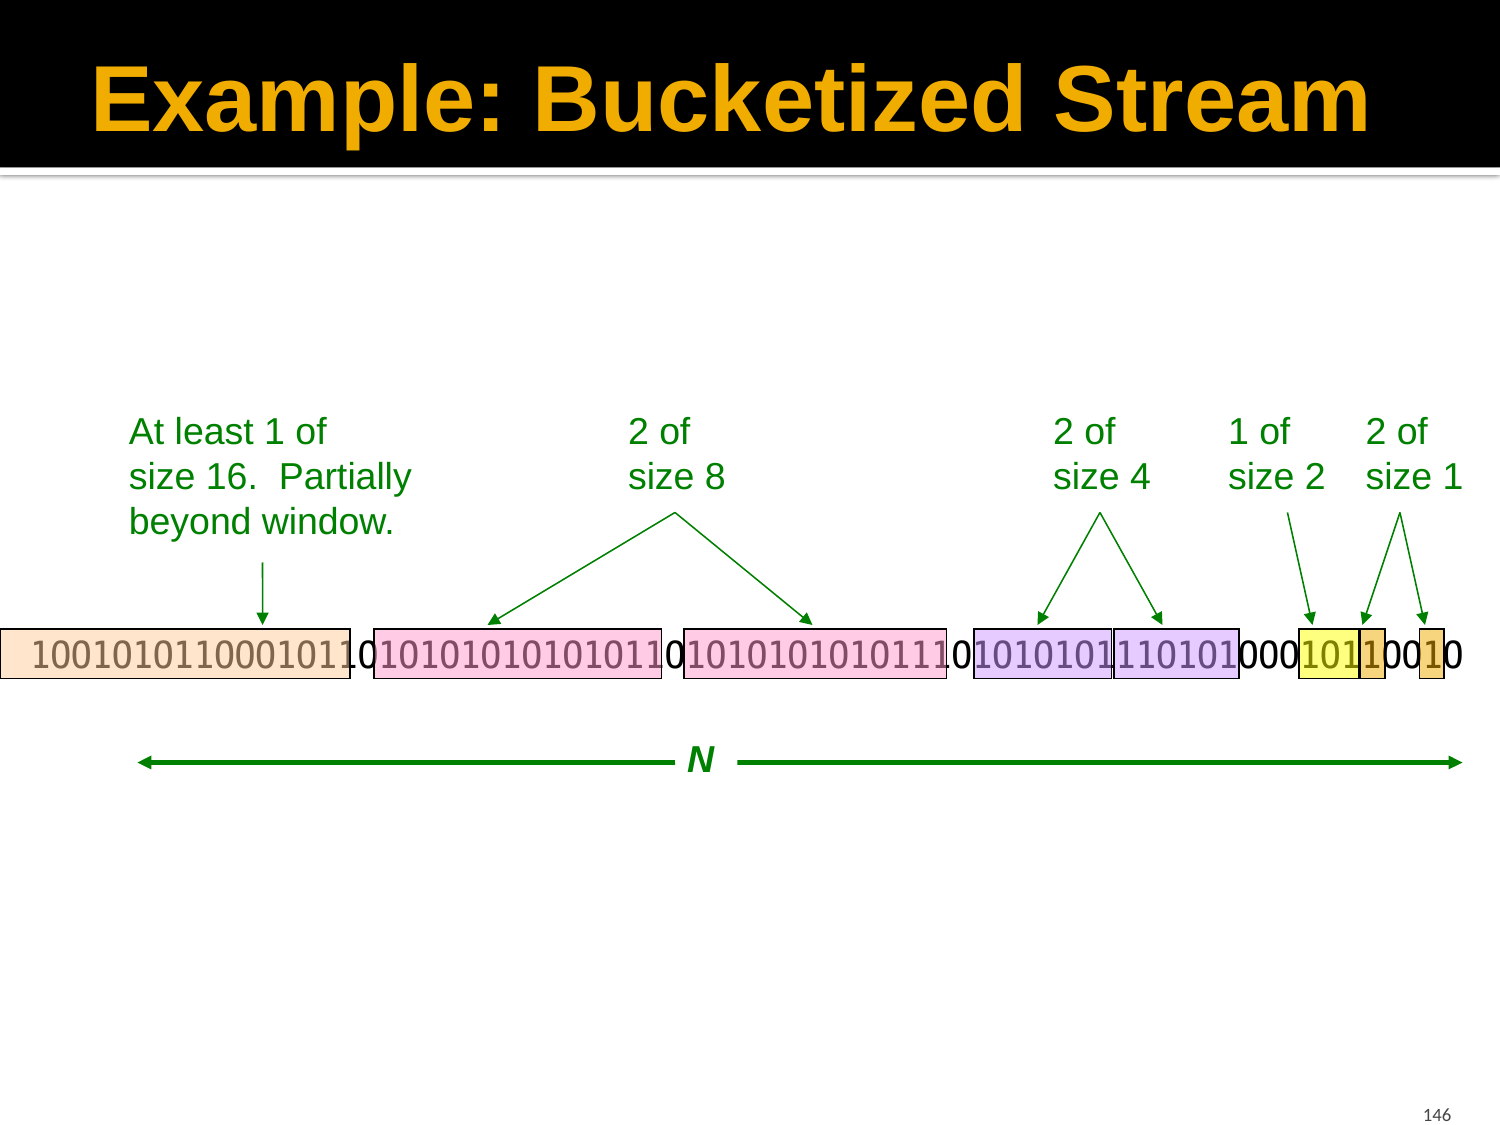

# Example: Bucketized Stream
At least 1 of
size 16.  Partially
beyond window.
2 of
size 8
2 of
size 4
1 of
size 2
2 of
size 1

1001010110001011010101010101011010101010101110101010111010100010110010

N

146